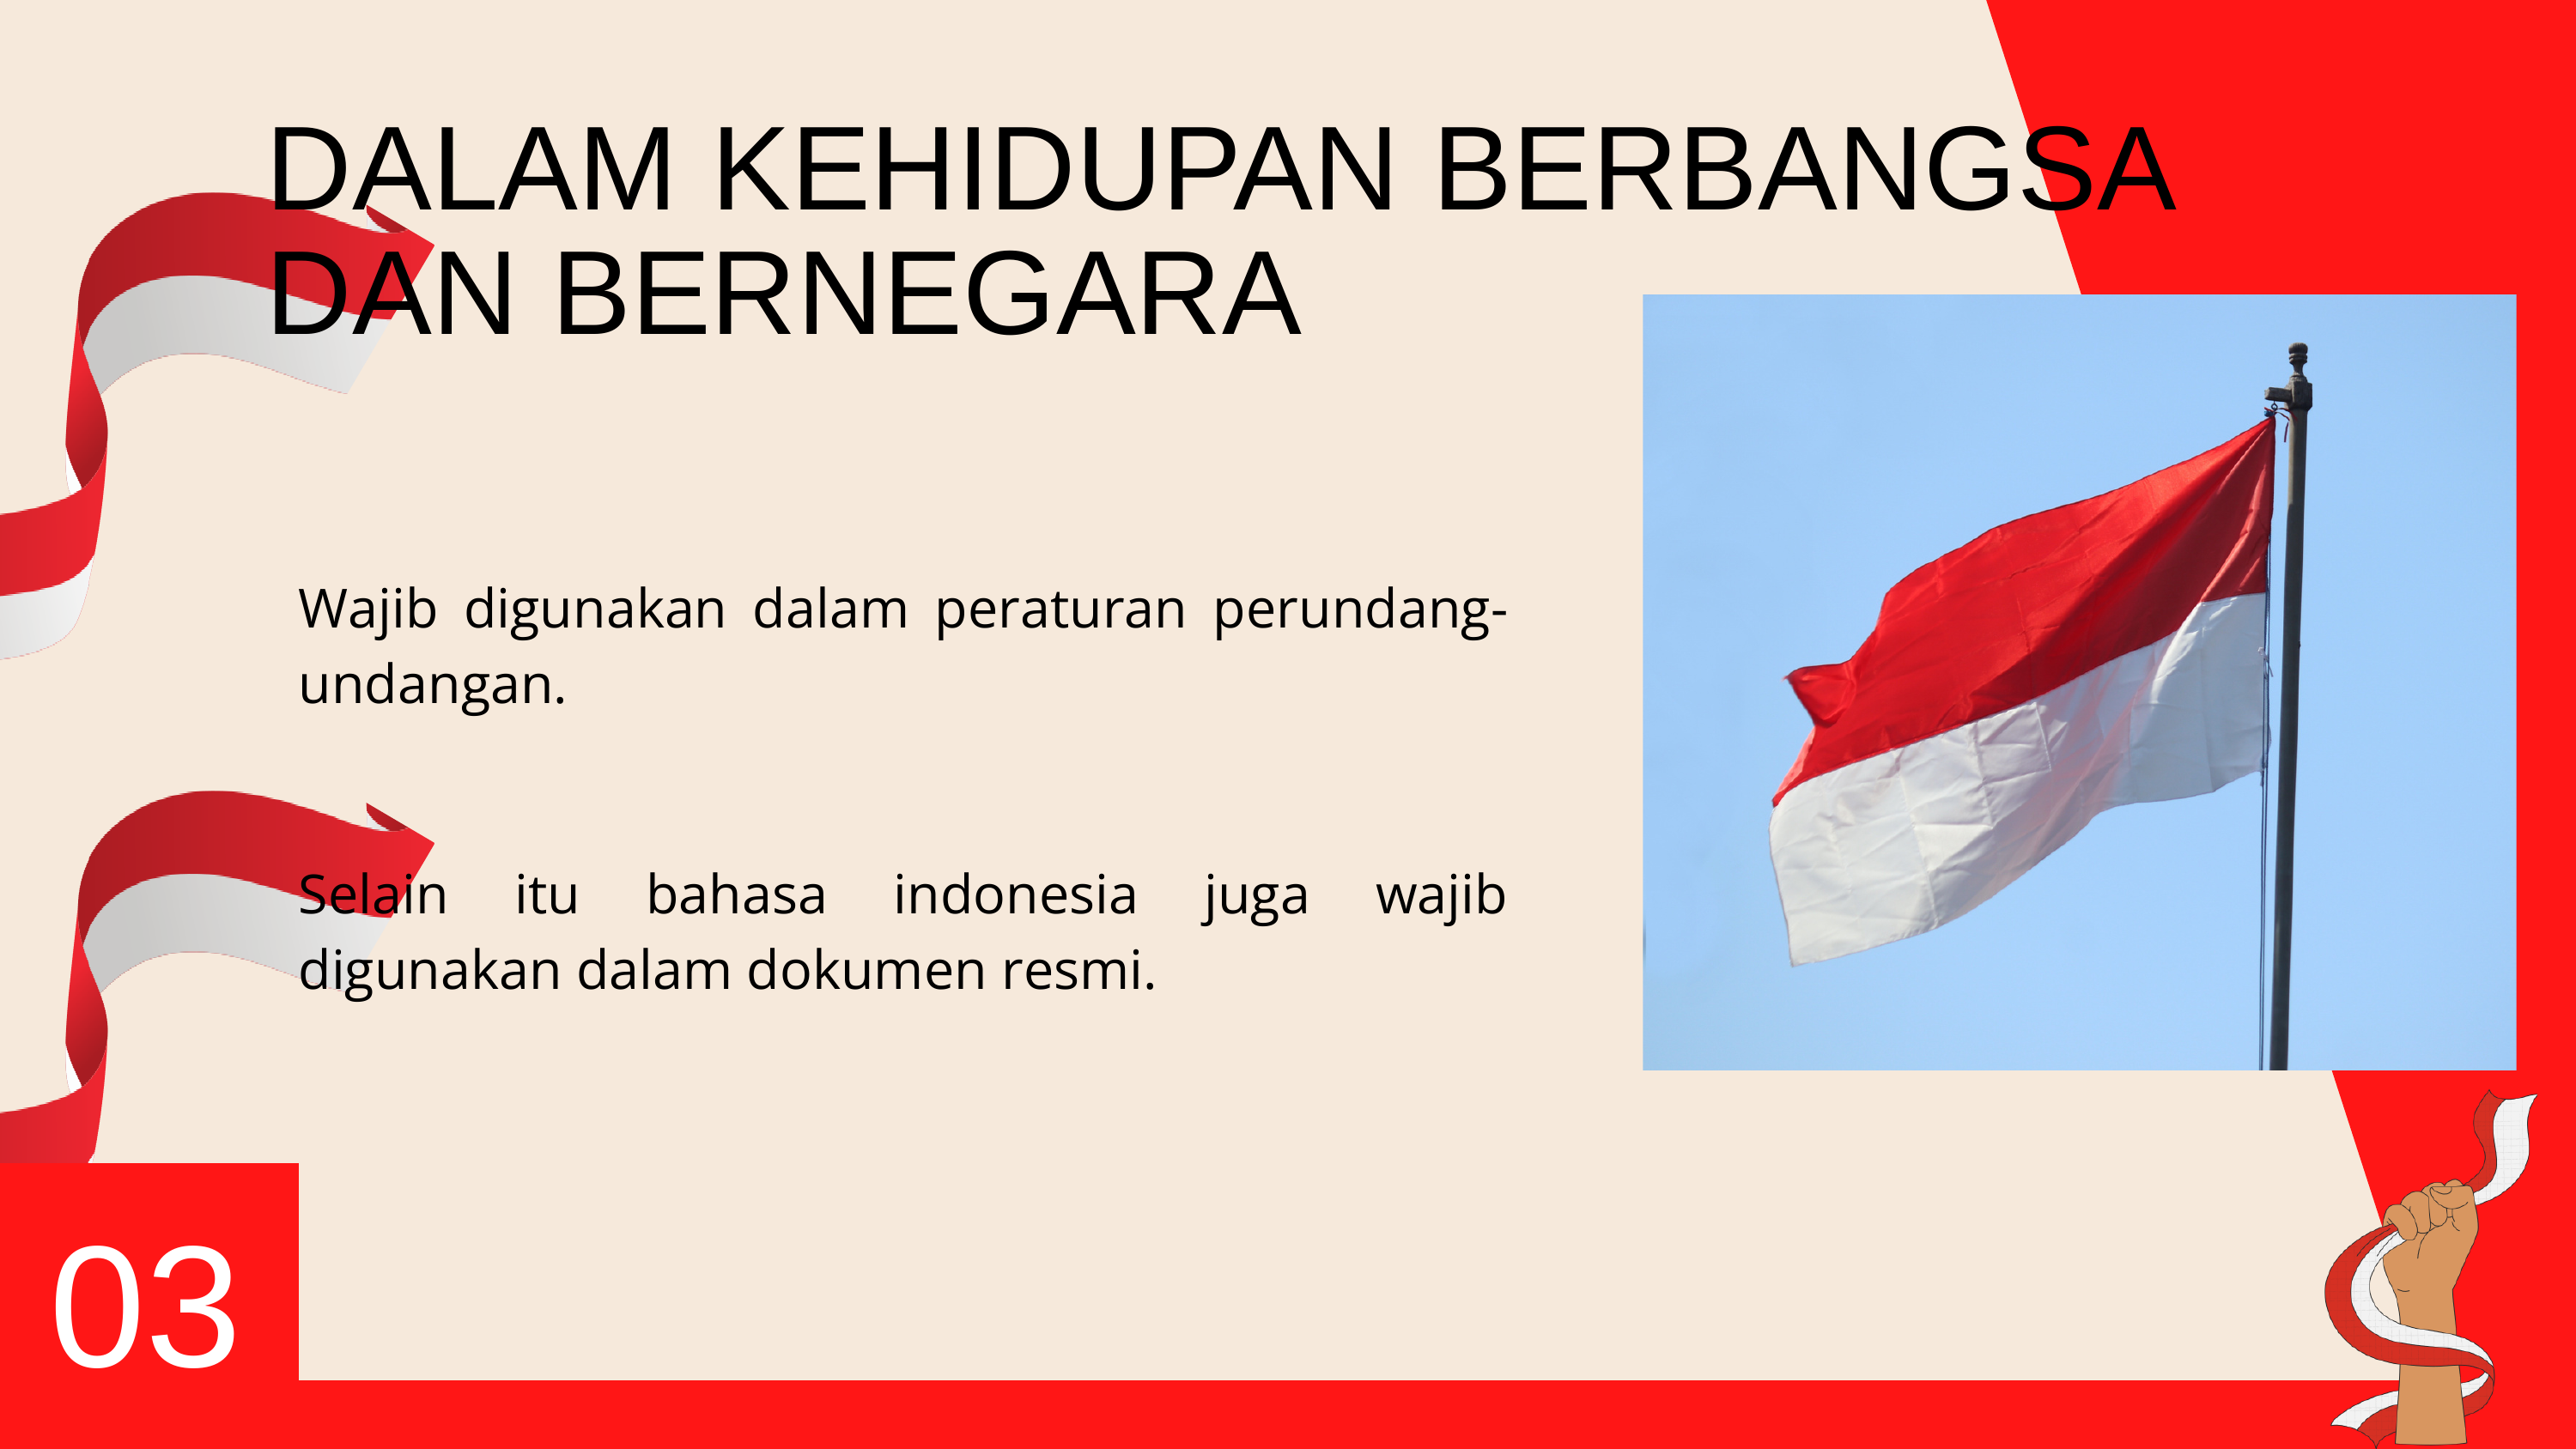

DALAM KEHIDUPAN BERBANGSA DAN BERNEGARA

Wajib digunakan dalam peraturan perundang-undangan.

Selain itu bahasa indonesia juga wajib digunakan dalam dokumen resmi.

03